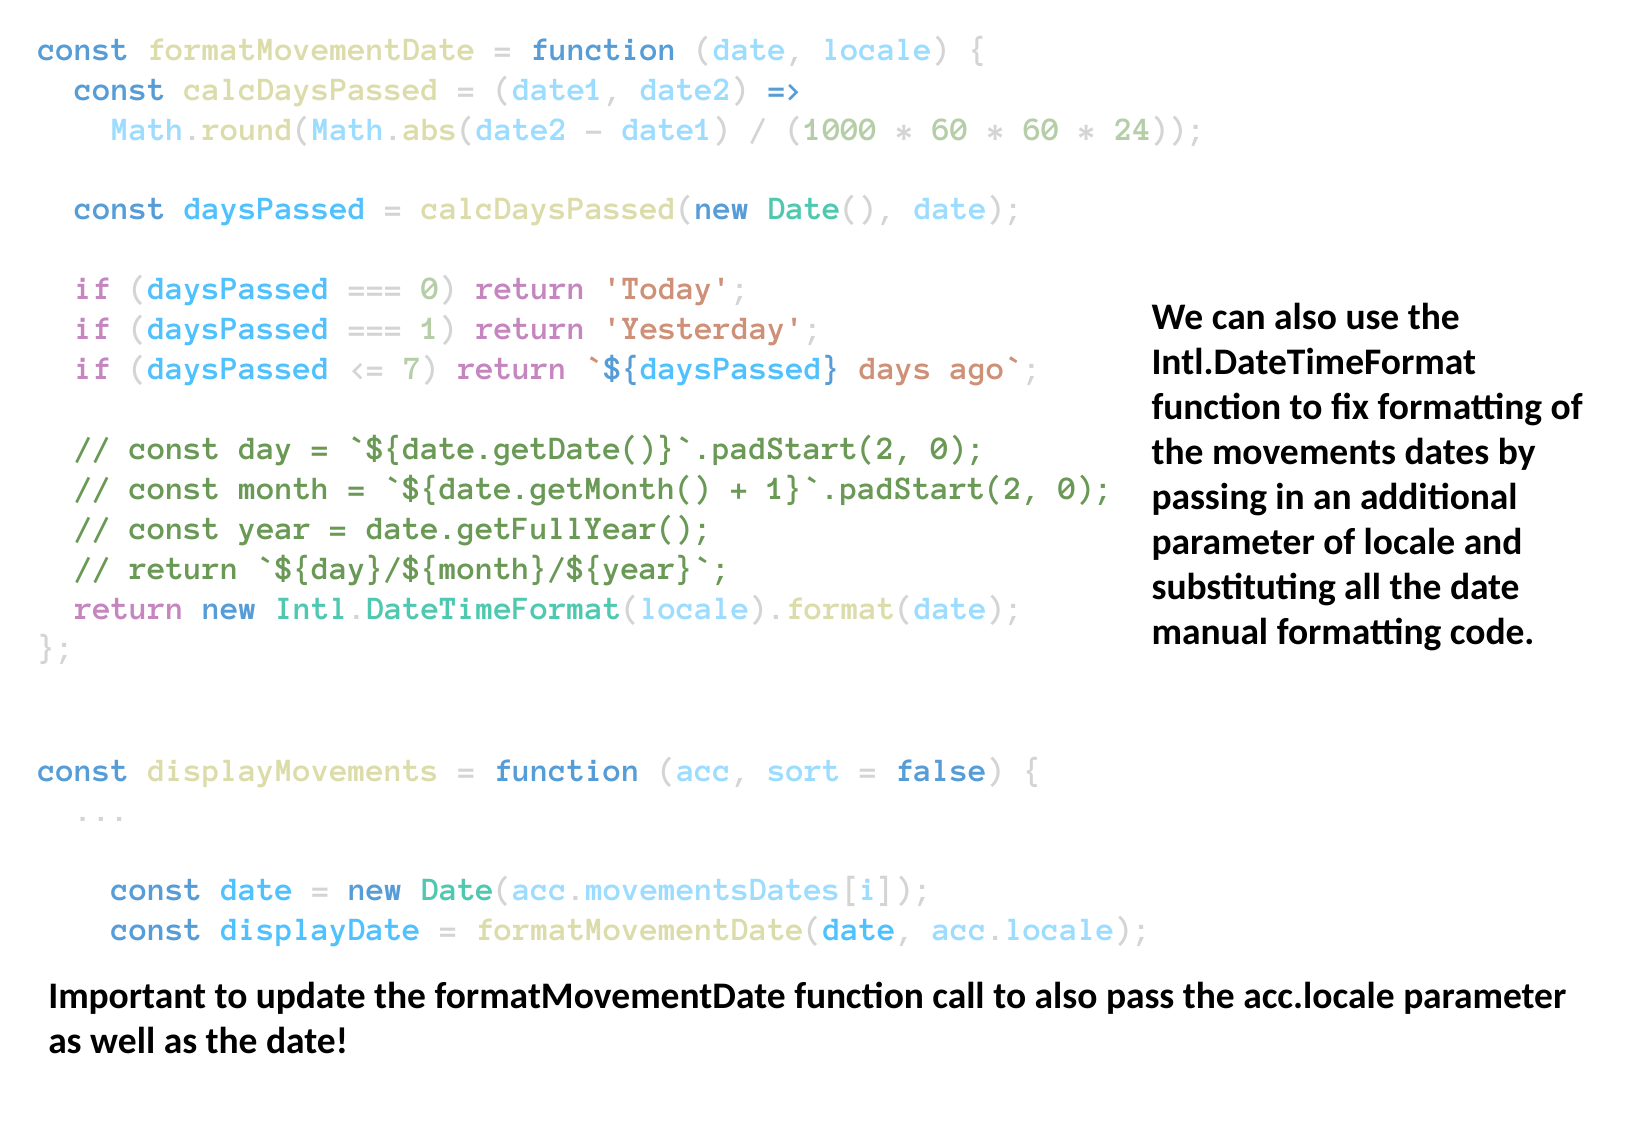

const formatMovementDate = function (date, locale) {
  const calcDaysPassed = (date1, date2) =>
    Math.round(Math.abs(date2 - date1) / (1000 * 60 * 60 * 24));
  const daysPassed = calcDaysPassed(new Date(), date);
  if (daysPassed === 0) return 'Today';
  if (daysPassed === 1) return 'Yesterday';
  if (daysPassed <= 7) return `${daysPassed} days ago`;
  // const day = `${date.getDate()}`.padStart(2, 0);
  // const month = `${date.getMonth() + 1}`.padStart(2, 0);
  // const year = date.getFullYear();
  // return `${day}/${month}/${year}`;
  return new Intl.DateTimeFormat(locale).format(date);
};
We can also use the Intl.DateTimeFormat function to fix formatting of the movements dates by passing in an additional parameter of locale and substituting all the date manual formatting code.
const displayMovements = function (acc, sort = false) {
  ...
    const date = new Date(acc.movementsDates[i]);
    const displayDate = formatMovementDate(date, acc.locale);

Important to update the formatMovementDate function call to also pass the acc.locale parameter as well as the date!